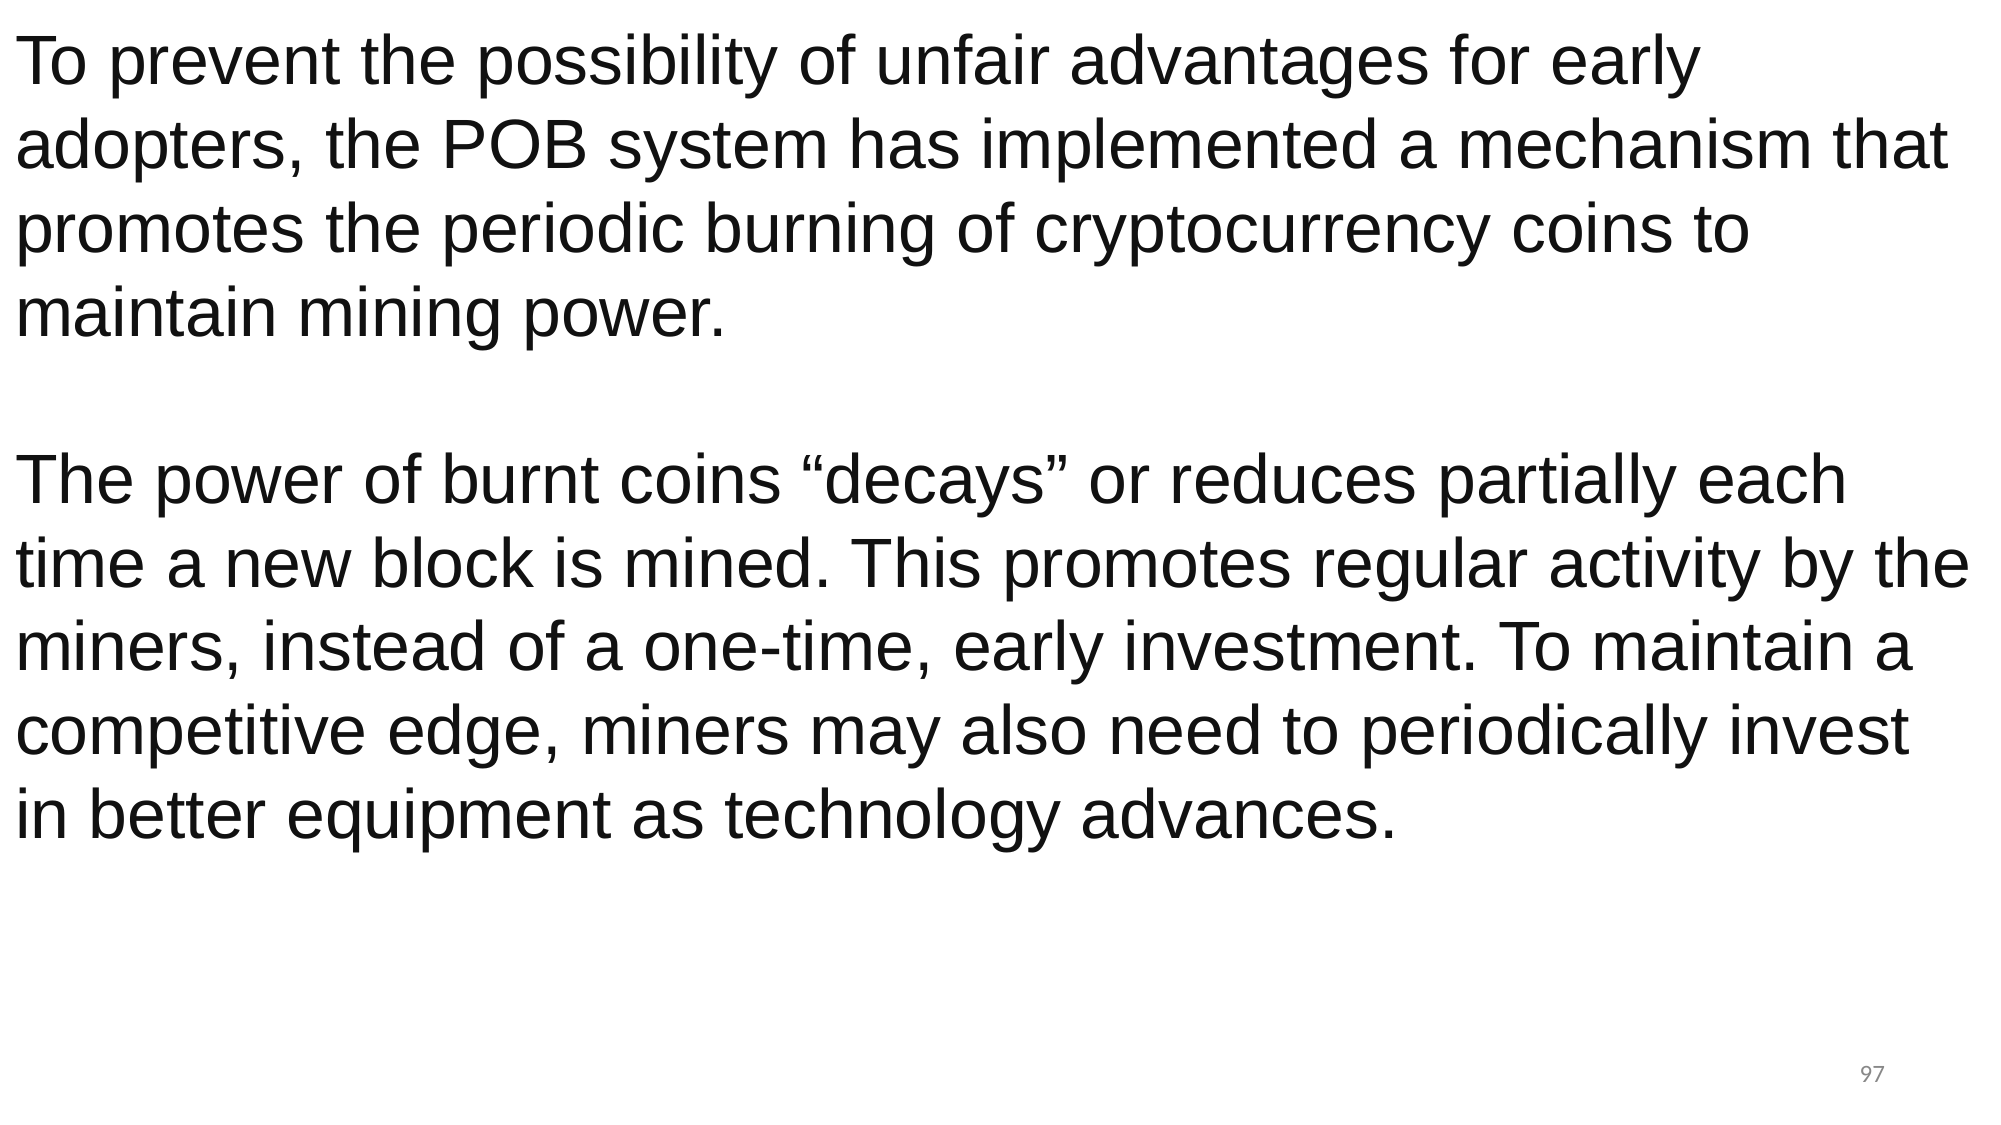

To prevent the possibility of unfair advantages for early adopters, the POB system has implemented a mechanism that promotes the periodic burning of cryptocurrency coins to maintain mining power.

The power of burnt coins “decays” or reduces partially each time a new block is mined. This promotes regular activity by the miners, instead of a one-time, early investment. To maintain a competitive edge, miners may also need to periodically invest in better equipment as technology advances.
97